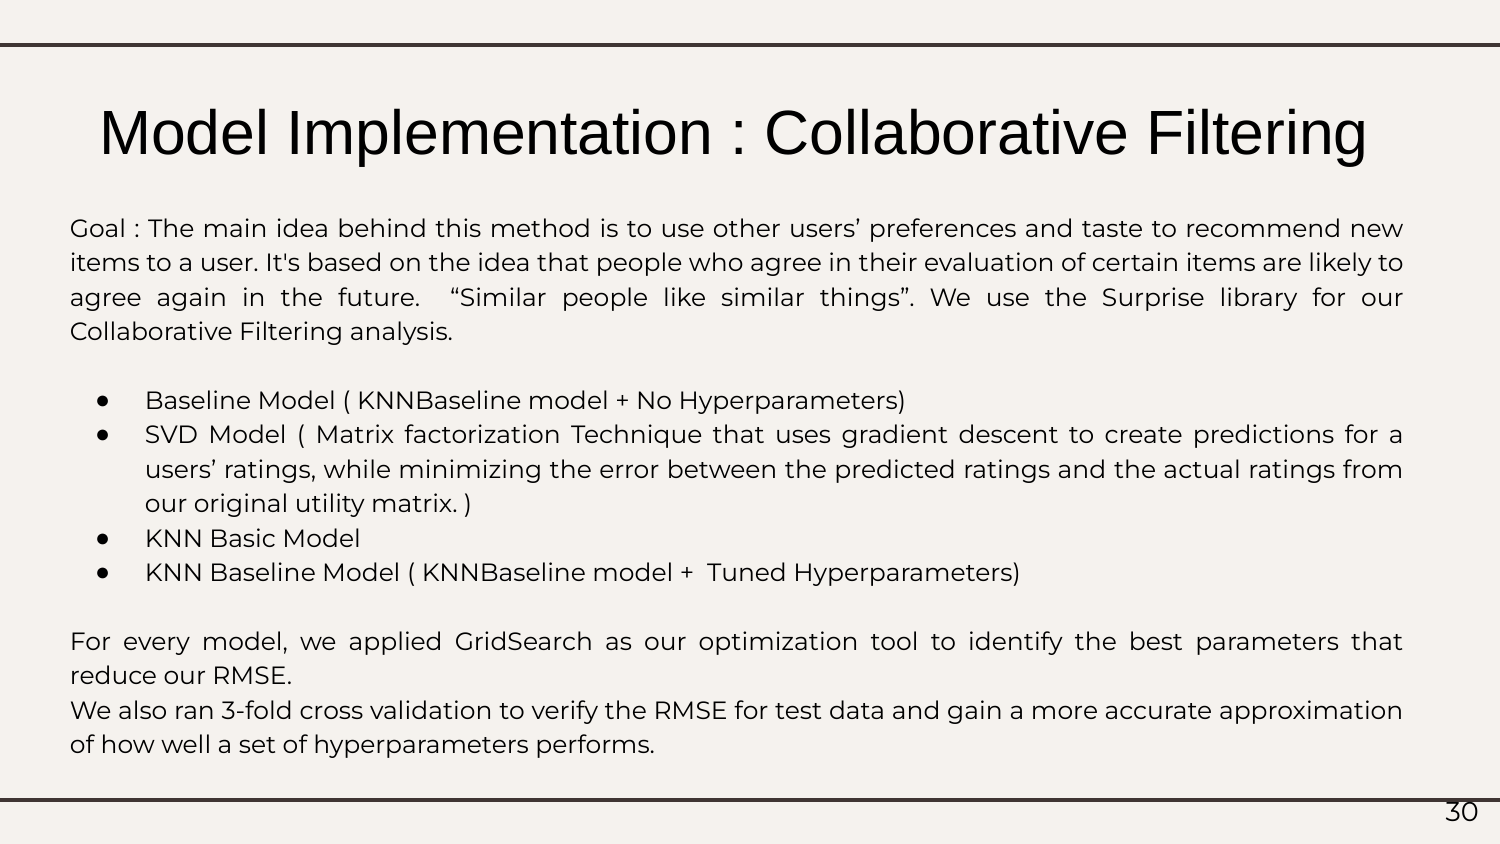

# Model Implementation : Collaborative Filtering
Goal : The main idea behind this method is to use other users’ preferences and taste to recommend new items to a user. It's based on the idea that people who agree in their evaluation of certain items are likely to agree again in the future.  “Similar people like similar things”. We use the Surprise library for our Collaborative Filtering analysis.

Baseline Model ( KNNBaseline model + No Hyperparameters)
SVD Model ( Matrix factorization Technique that uses gradient descent to create predictions for a users’ ratings, while minimizing the error between the predicted ratings and the actual ratings from our original utility matrix. )
KNN Basic Model
KNN Baseline Model ( KNNBaseline model +  Tuned Hyperparameters)

For every model, we applied GridSearch as our optimization tool to identify the best parameters that reduce our RMSE.
We also ran 3-fold cross validation to verify the RMSE for test data and gain a more accurate approximation of how well a set of hyperparameters performs.

30